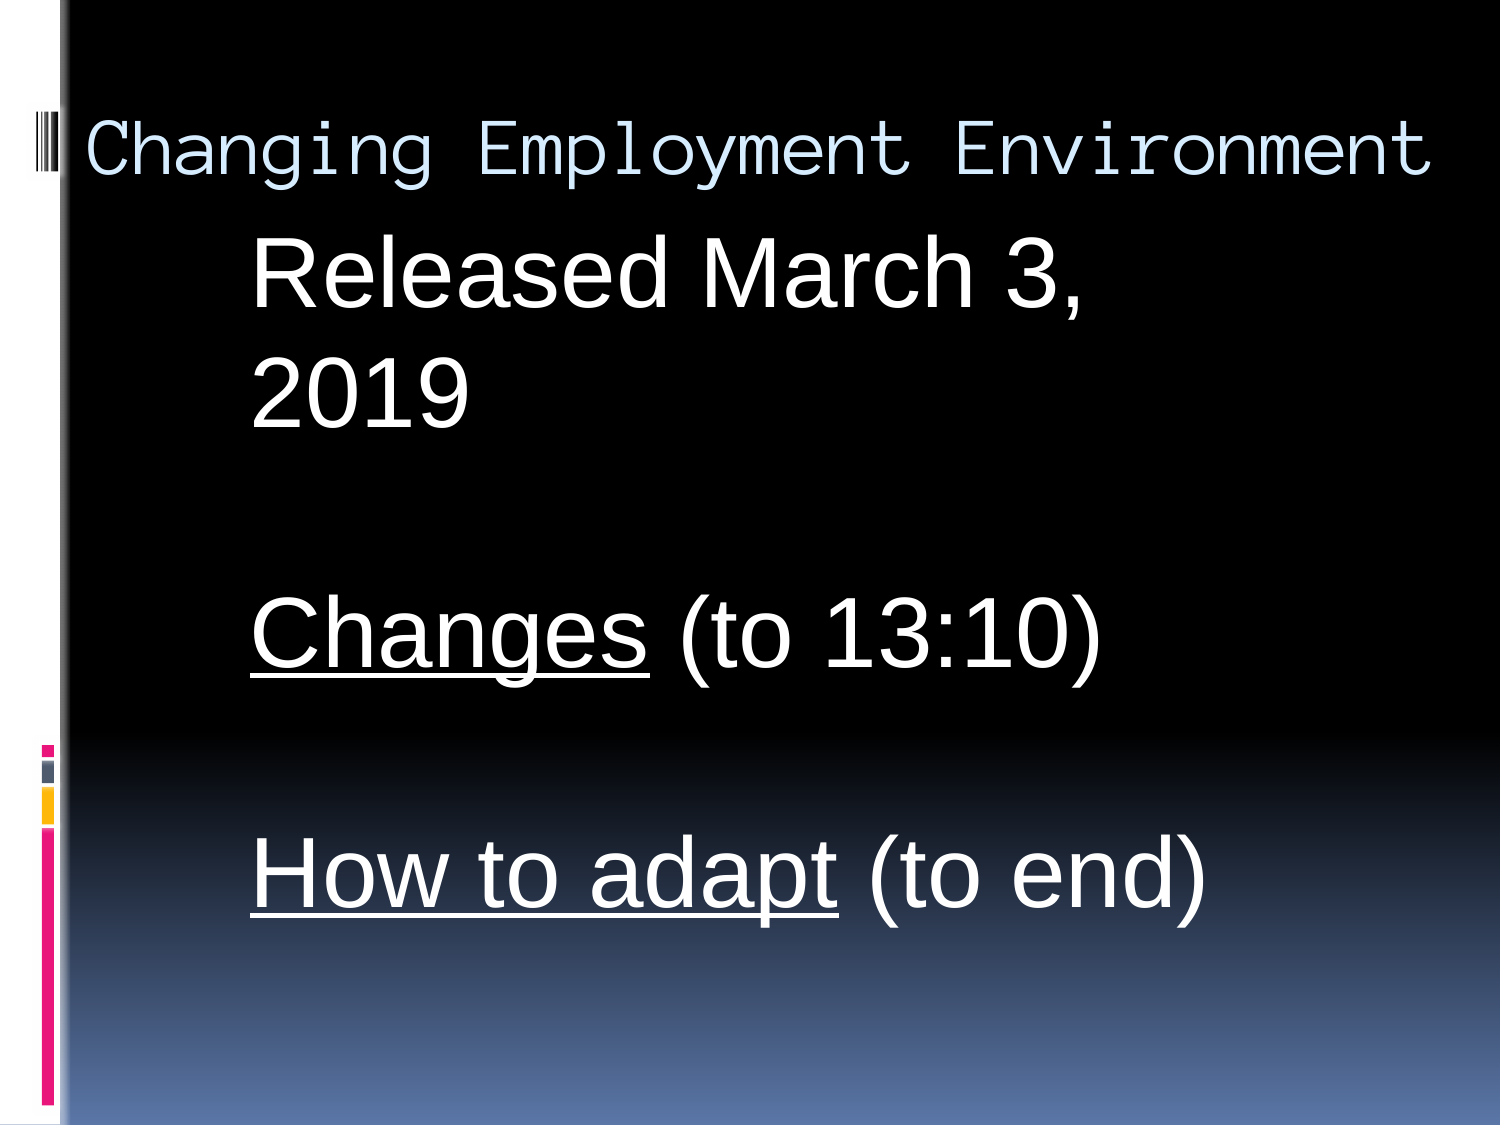

# Changing Employment Environment
Released March 3, 2019

Changes (to 13:10)

How to adapt (to end)